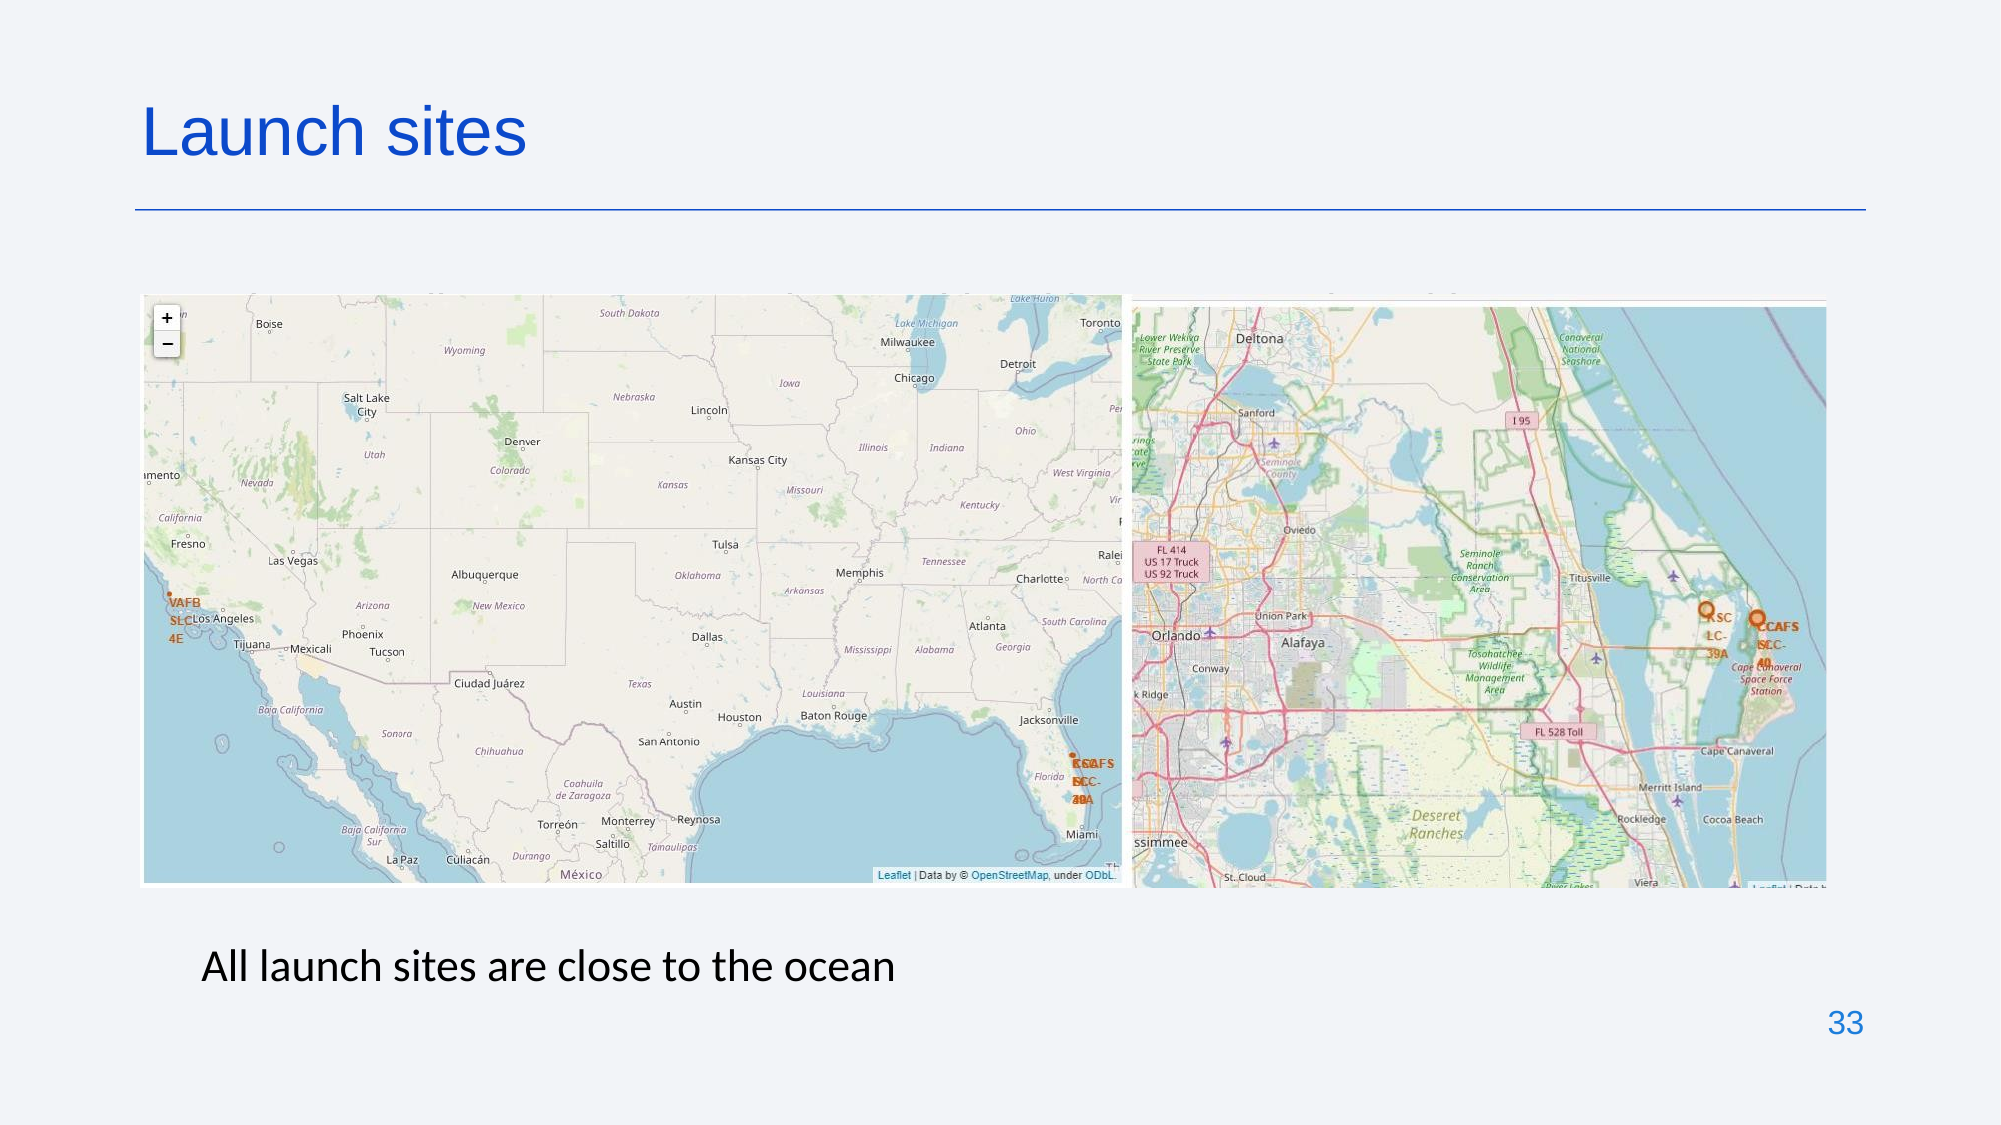

Launch sites
Replace <Folium map screenshot 1> title with an appropriate title

Explore the generated folium map and make a proper screenshot to include all launch sites’ location markers on a global map

Explain the important elements and findings on the screenshot

All launch sites are close to the ocean
33